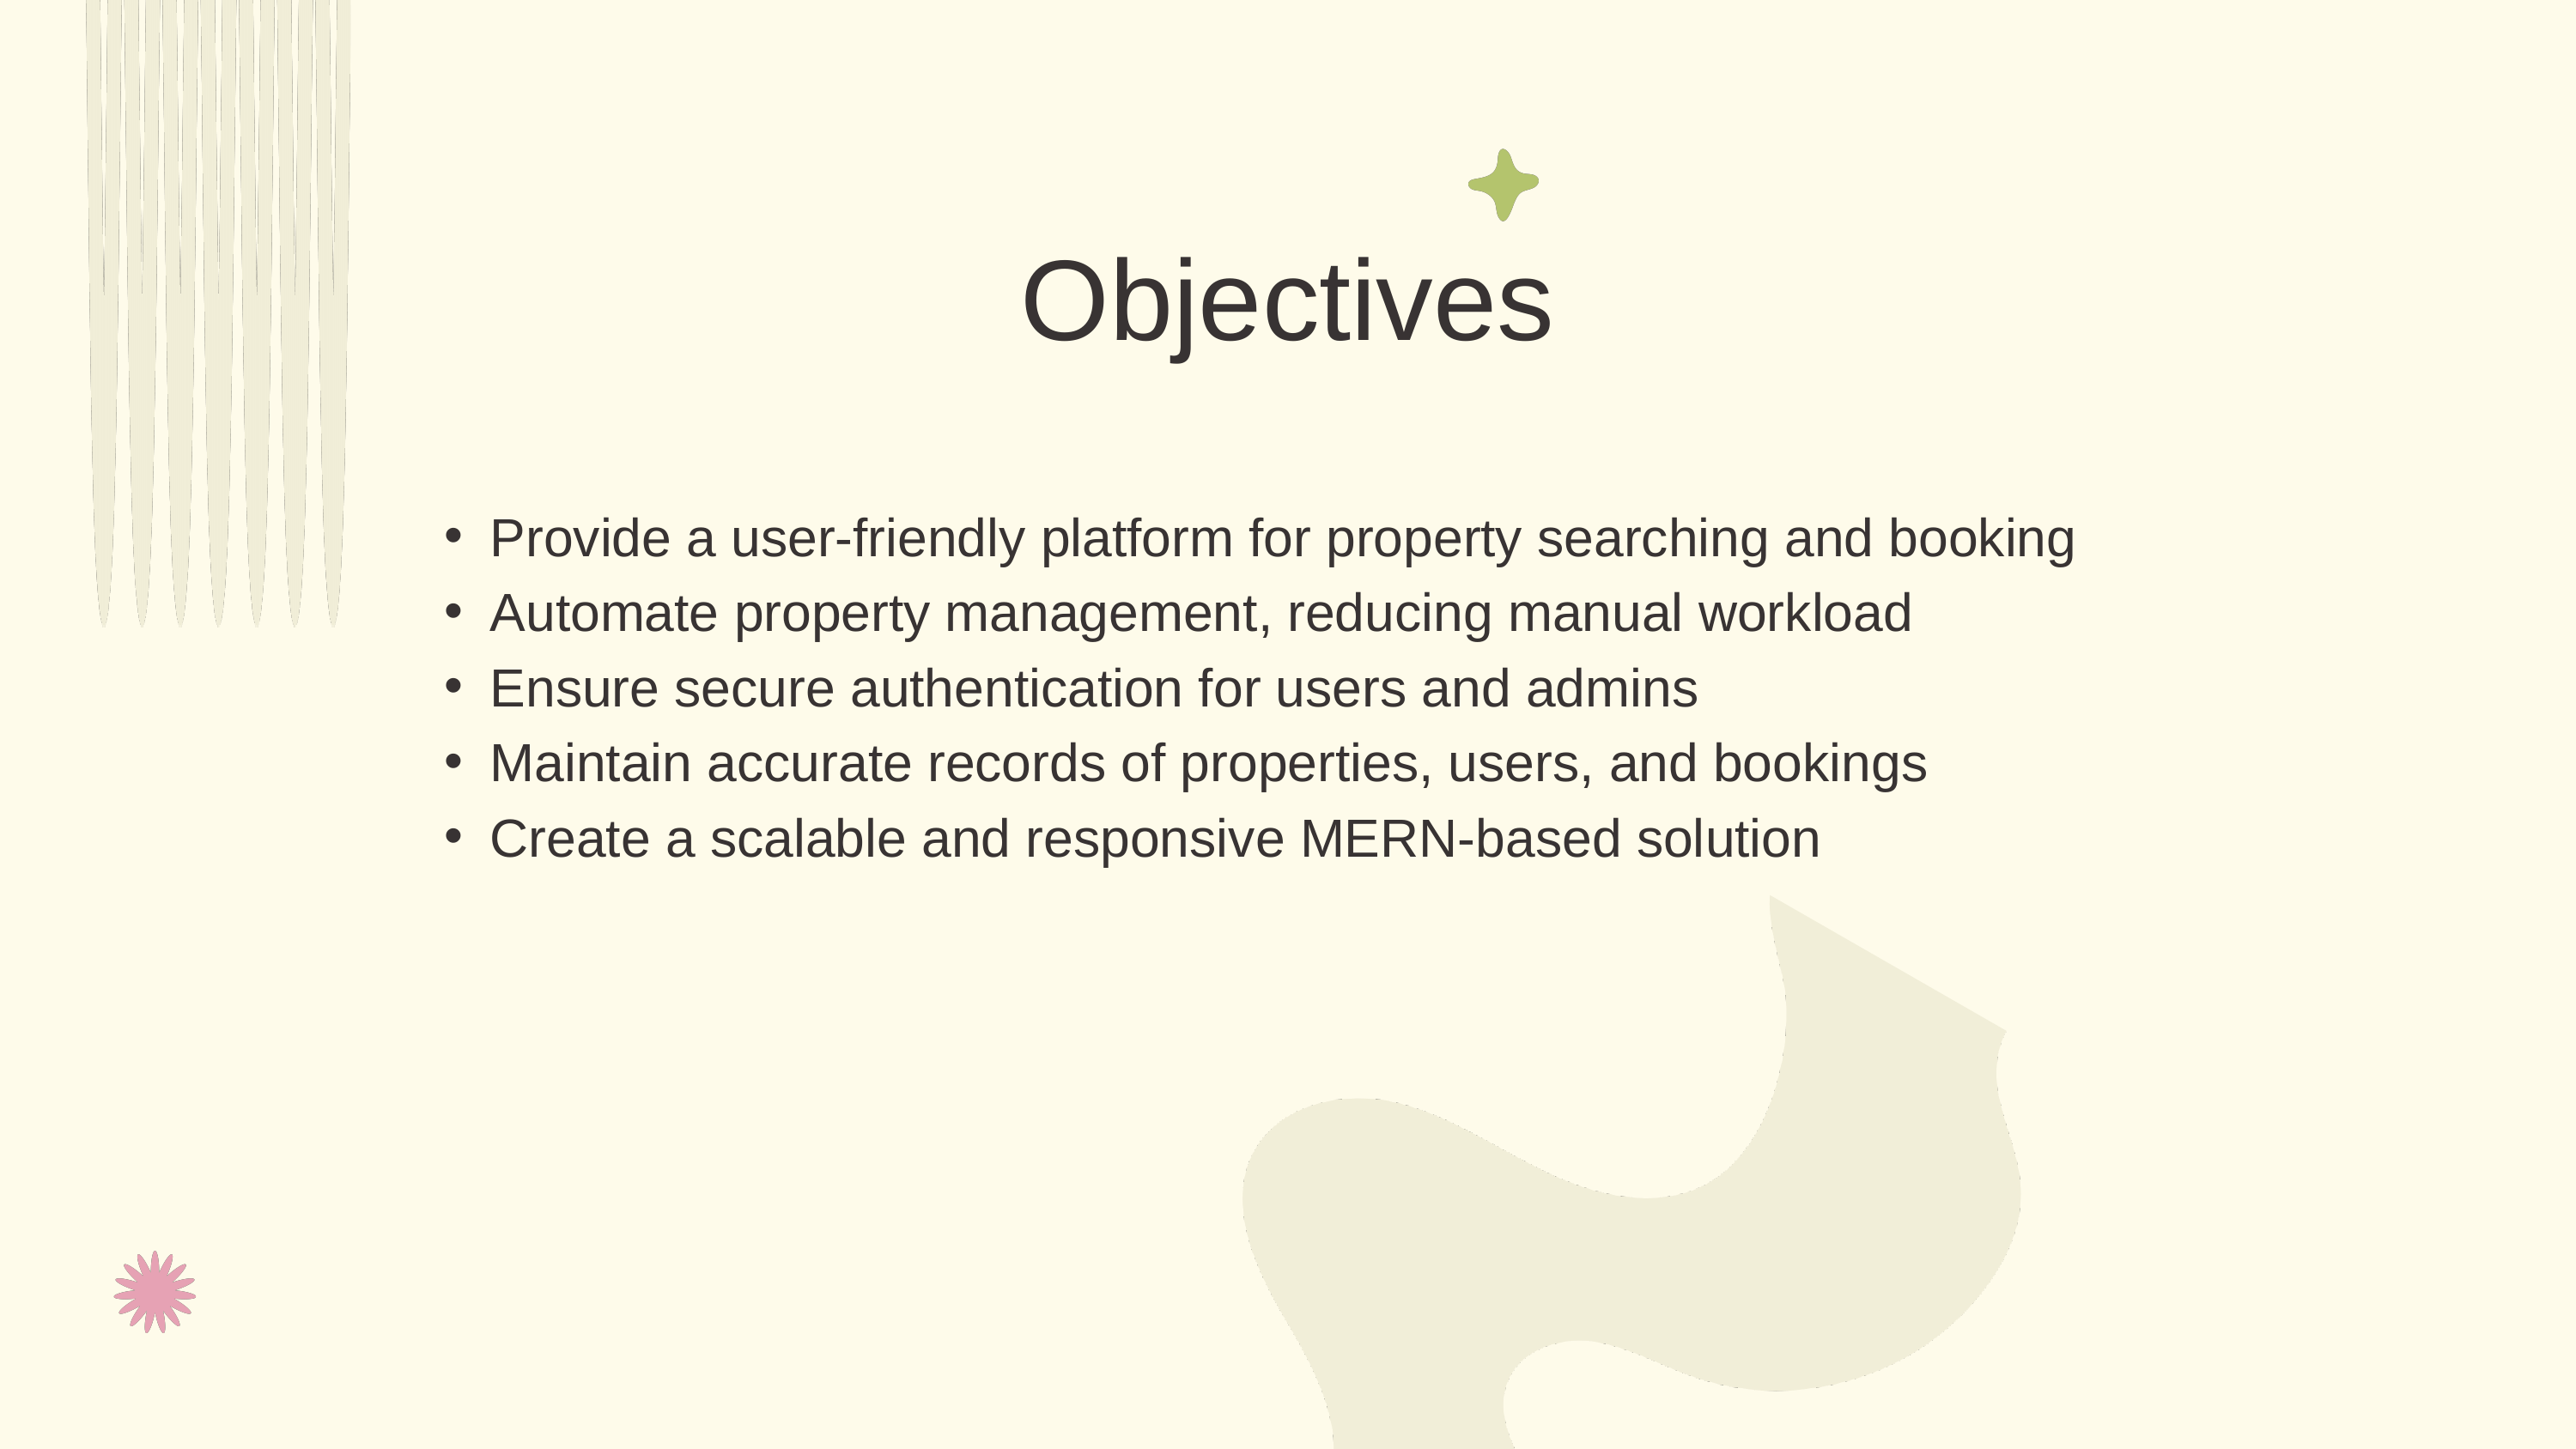

Objectives
Provide a user-friendly platform for property searching and booking
Automate property management, reducing manual workload
Ensure secure authentication for users and admins
Maintain accurate records of properties, users, and bookings
Create a scalable and responsive MERN-based solution